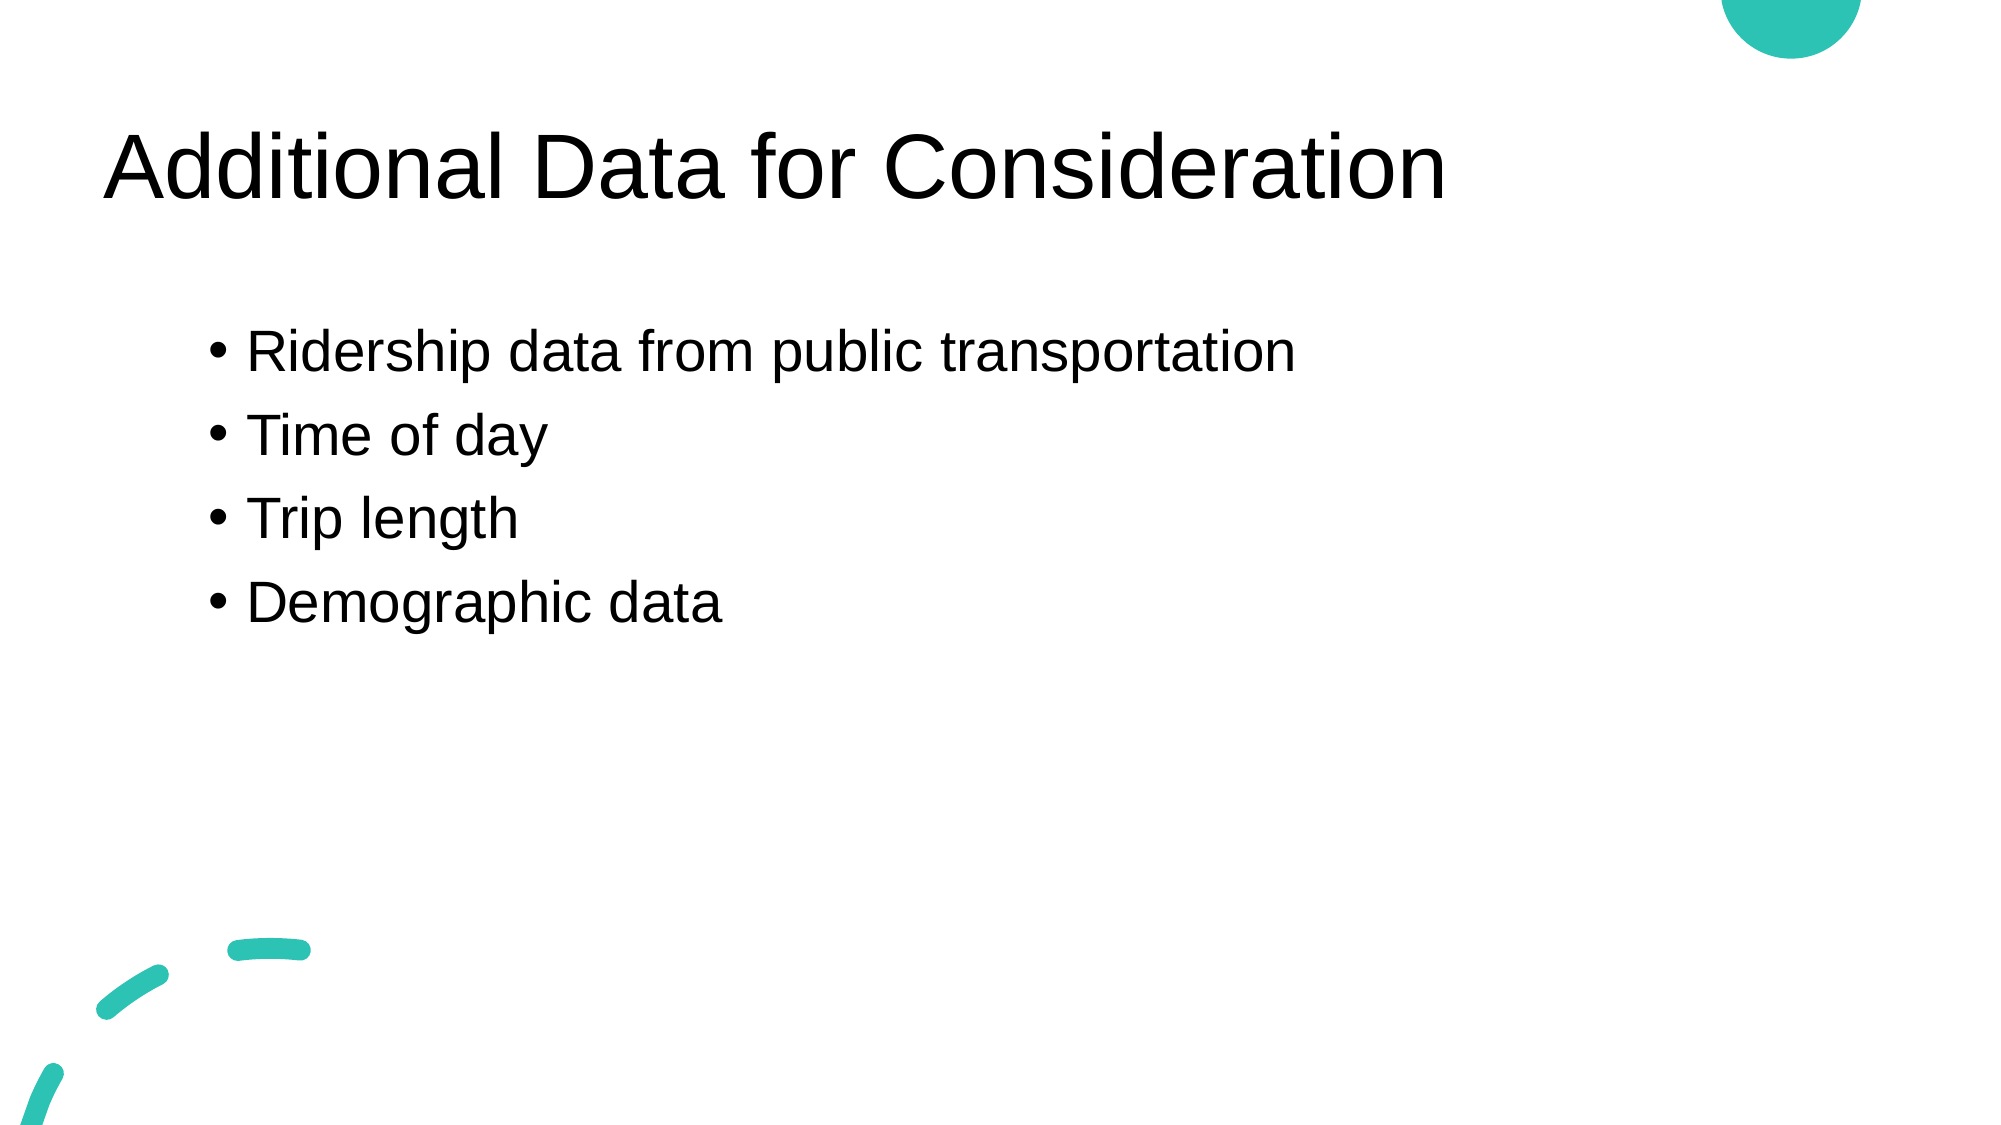

# Additional Data for Consideration
Ridership data from public transportation
Time of day
Trip length
Demographic data